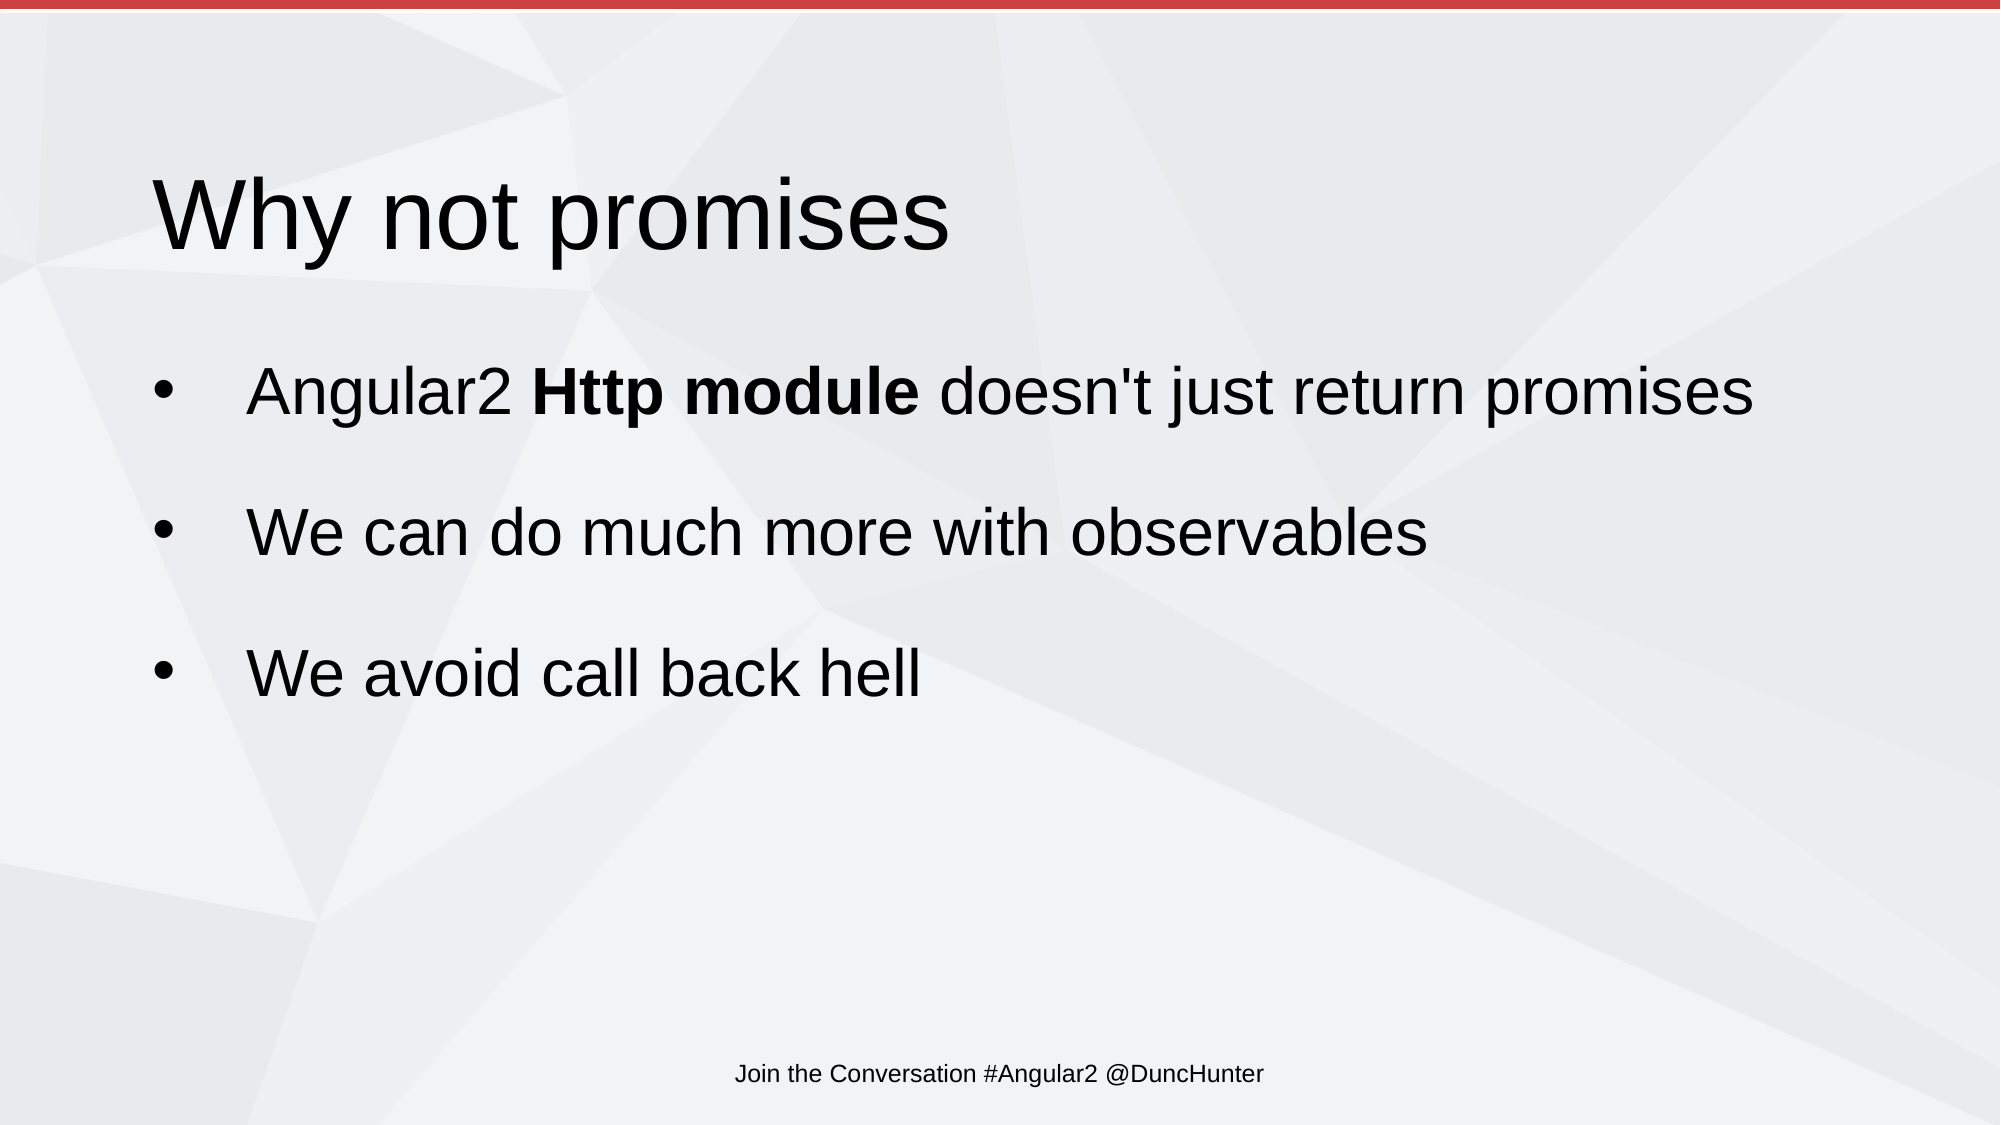

# Why not promises
Angular2 Http module doesn't just return promises
 We can do much more with observables
 We avoid call back hell

Join the Conversation #Angular2 @DuncHunter